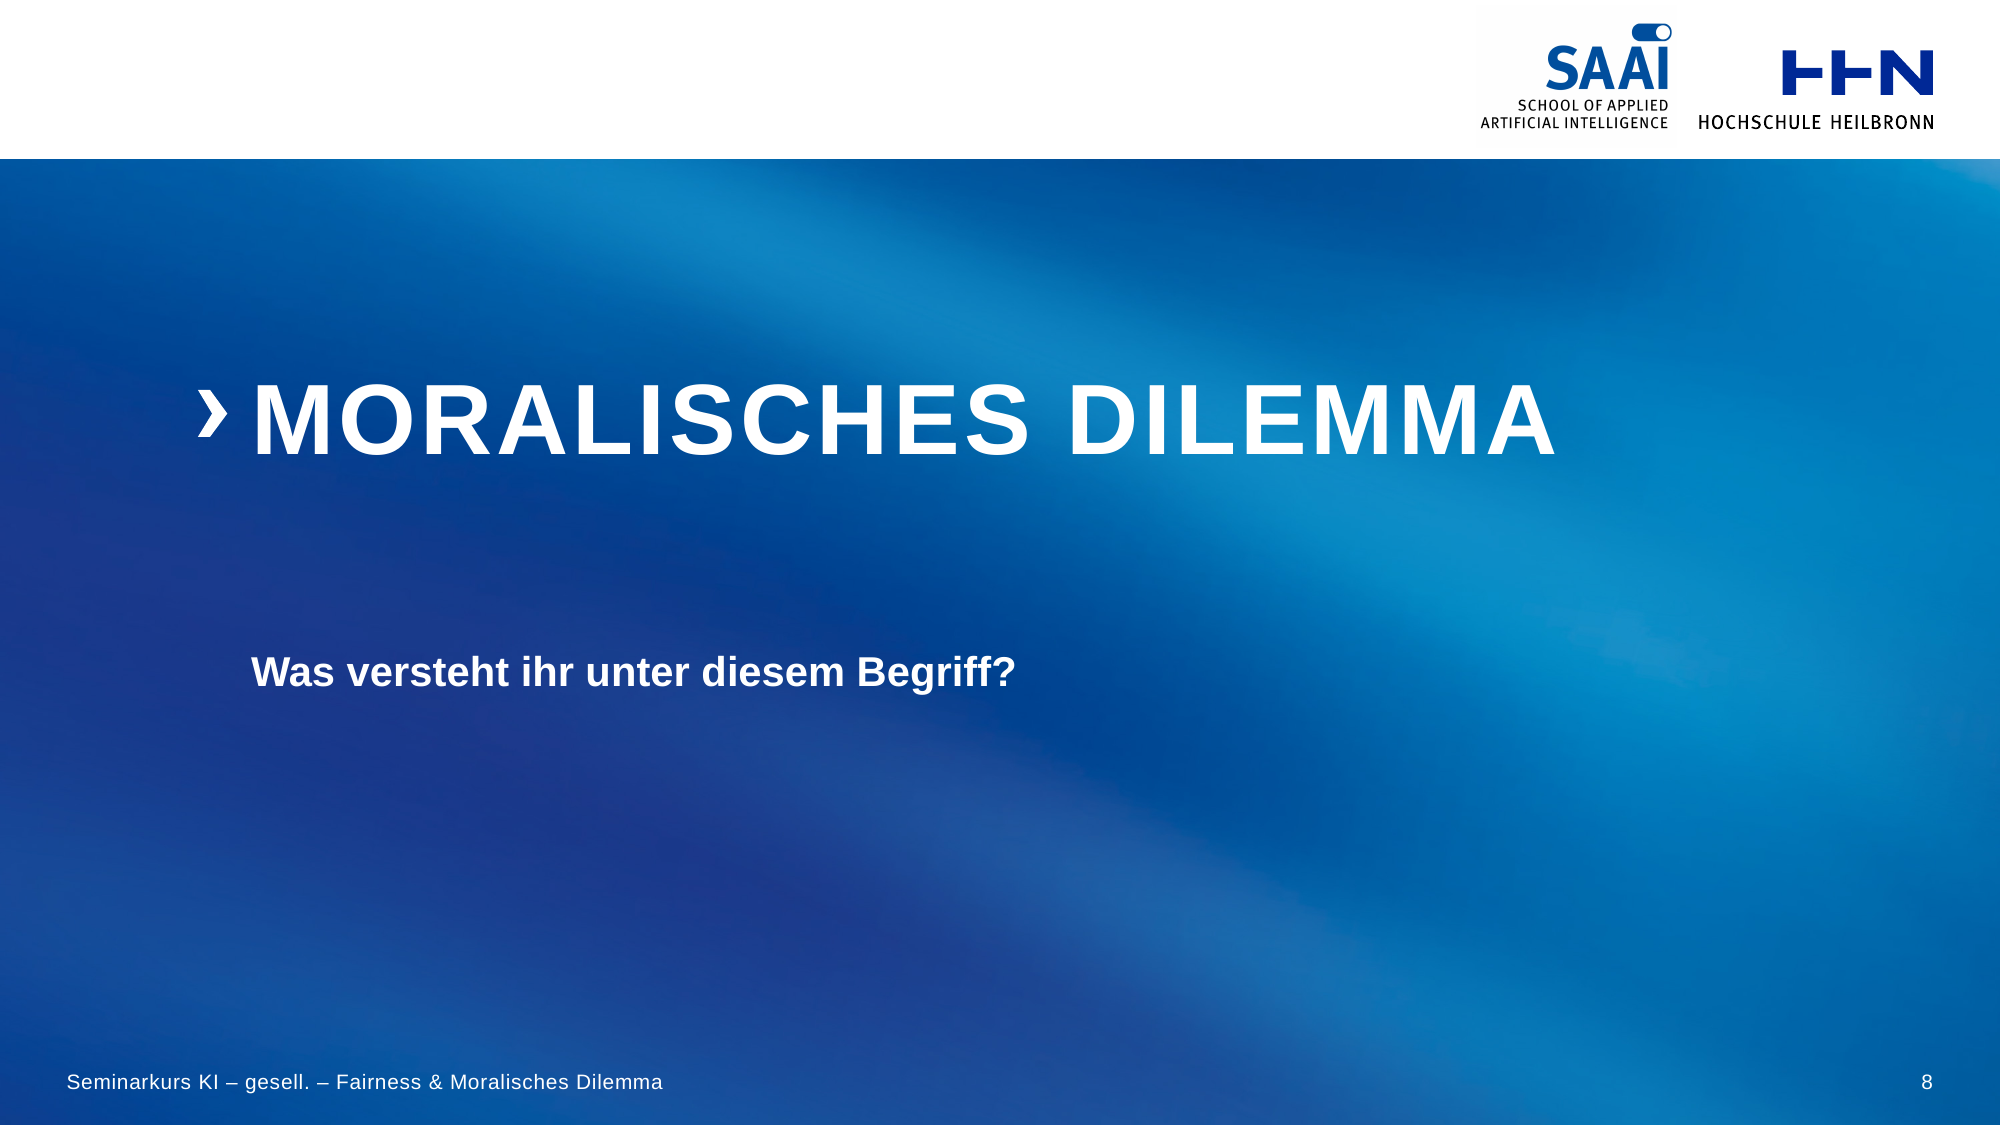

# Moralisches Dilemma
Was versteht ihr unter diesem Begriff?
Seminarkurs KI – gesell. – Fairness & Moralisches Dilemma
8